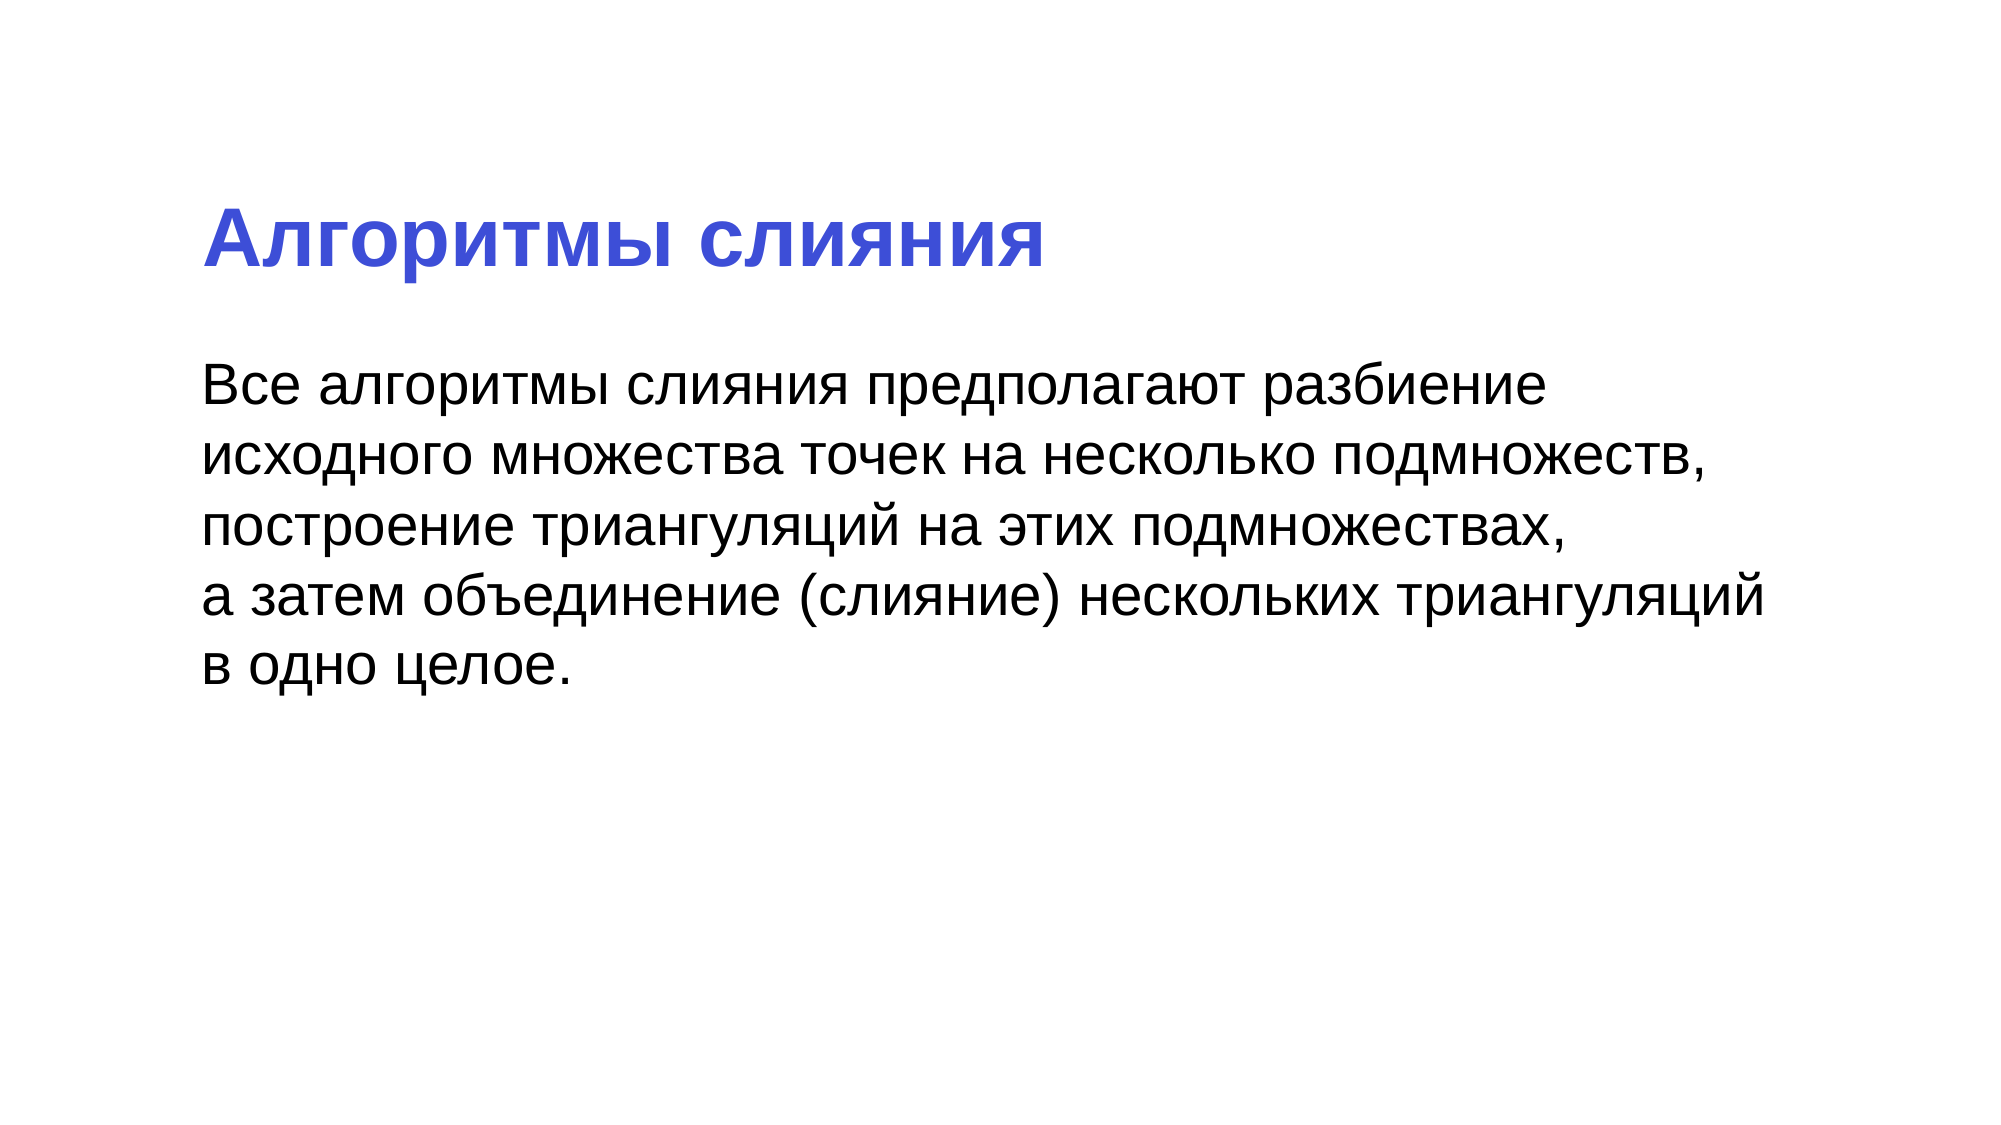

Алгоритмы слияния
Все алгоритмы слияния предполагают разбиение исходного множества точек на несколько подмножеств, построение триангуляций на этих подмножествах,
а затем объединение (слияние) нескольких триангуляций
в одно целое.